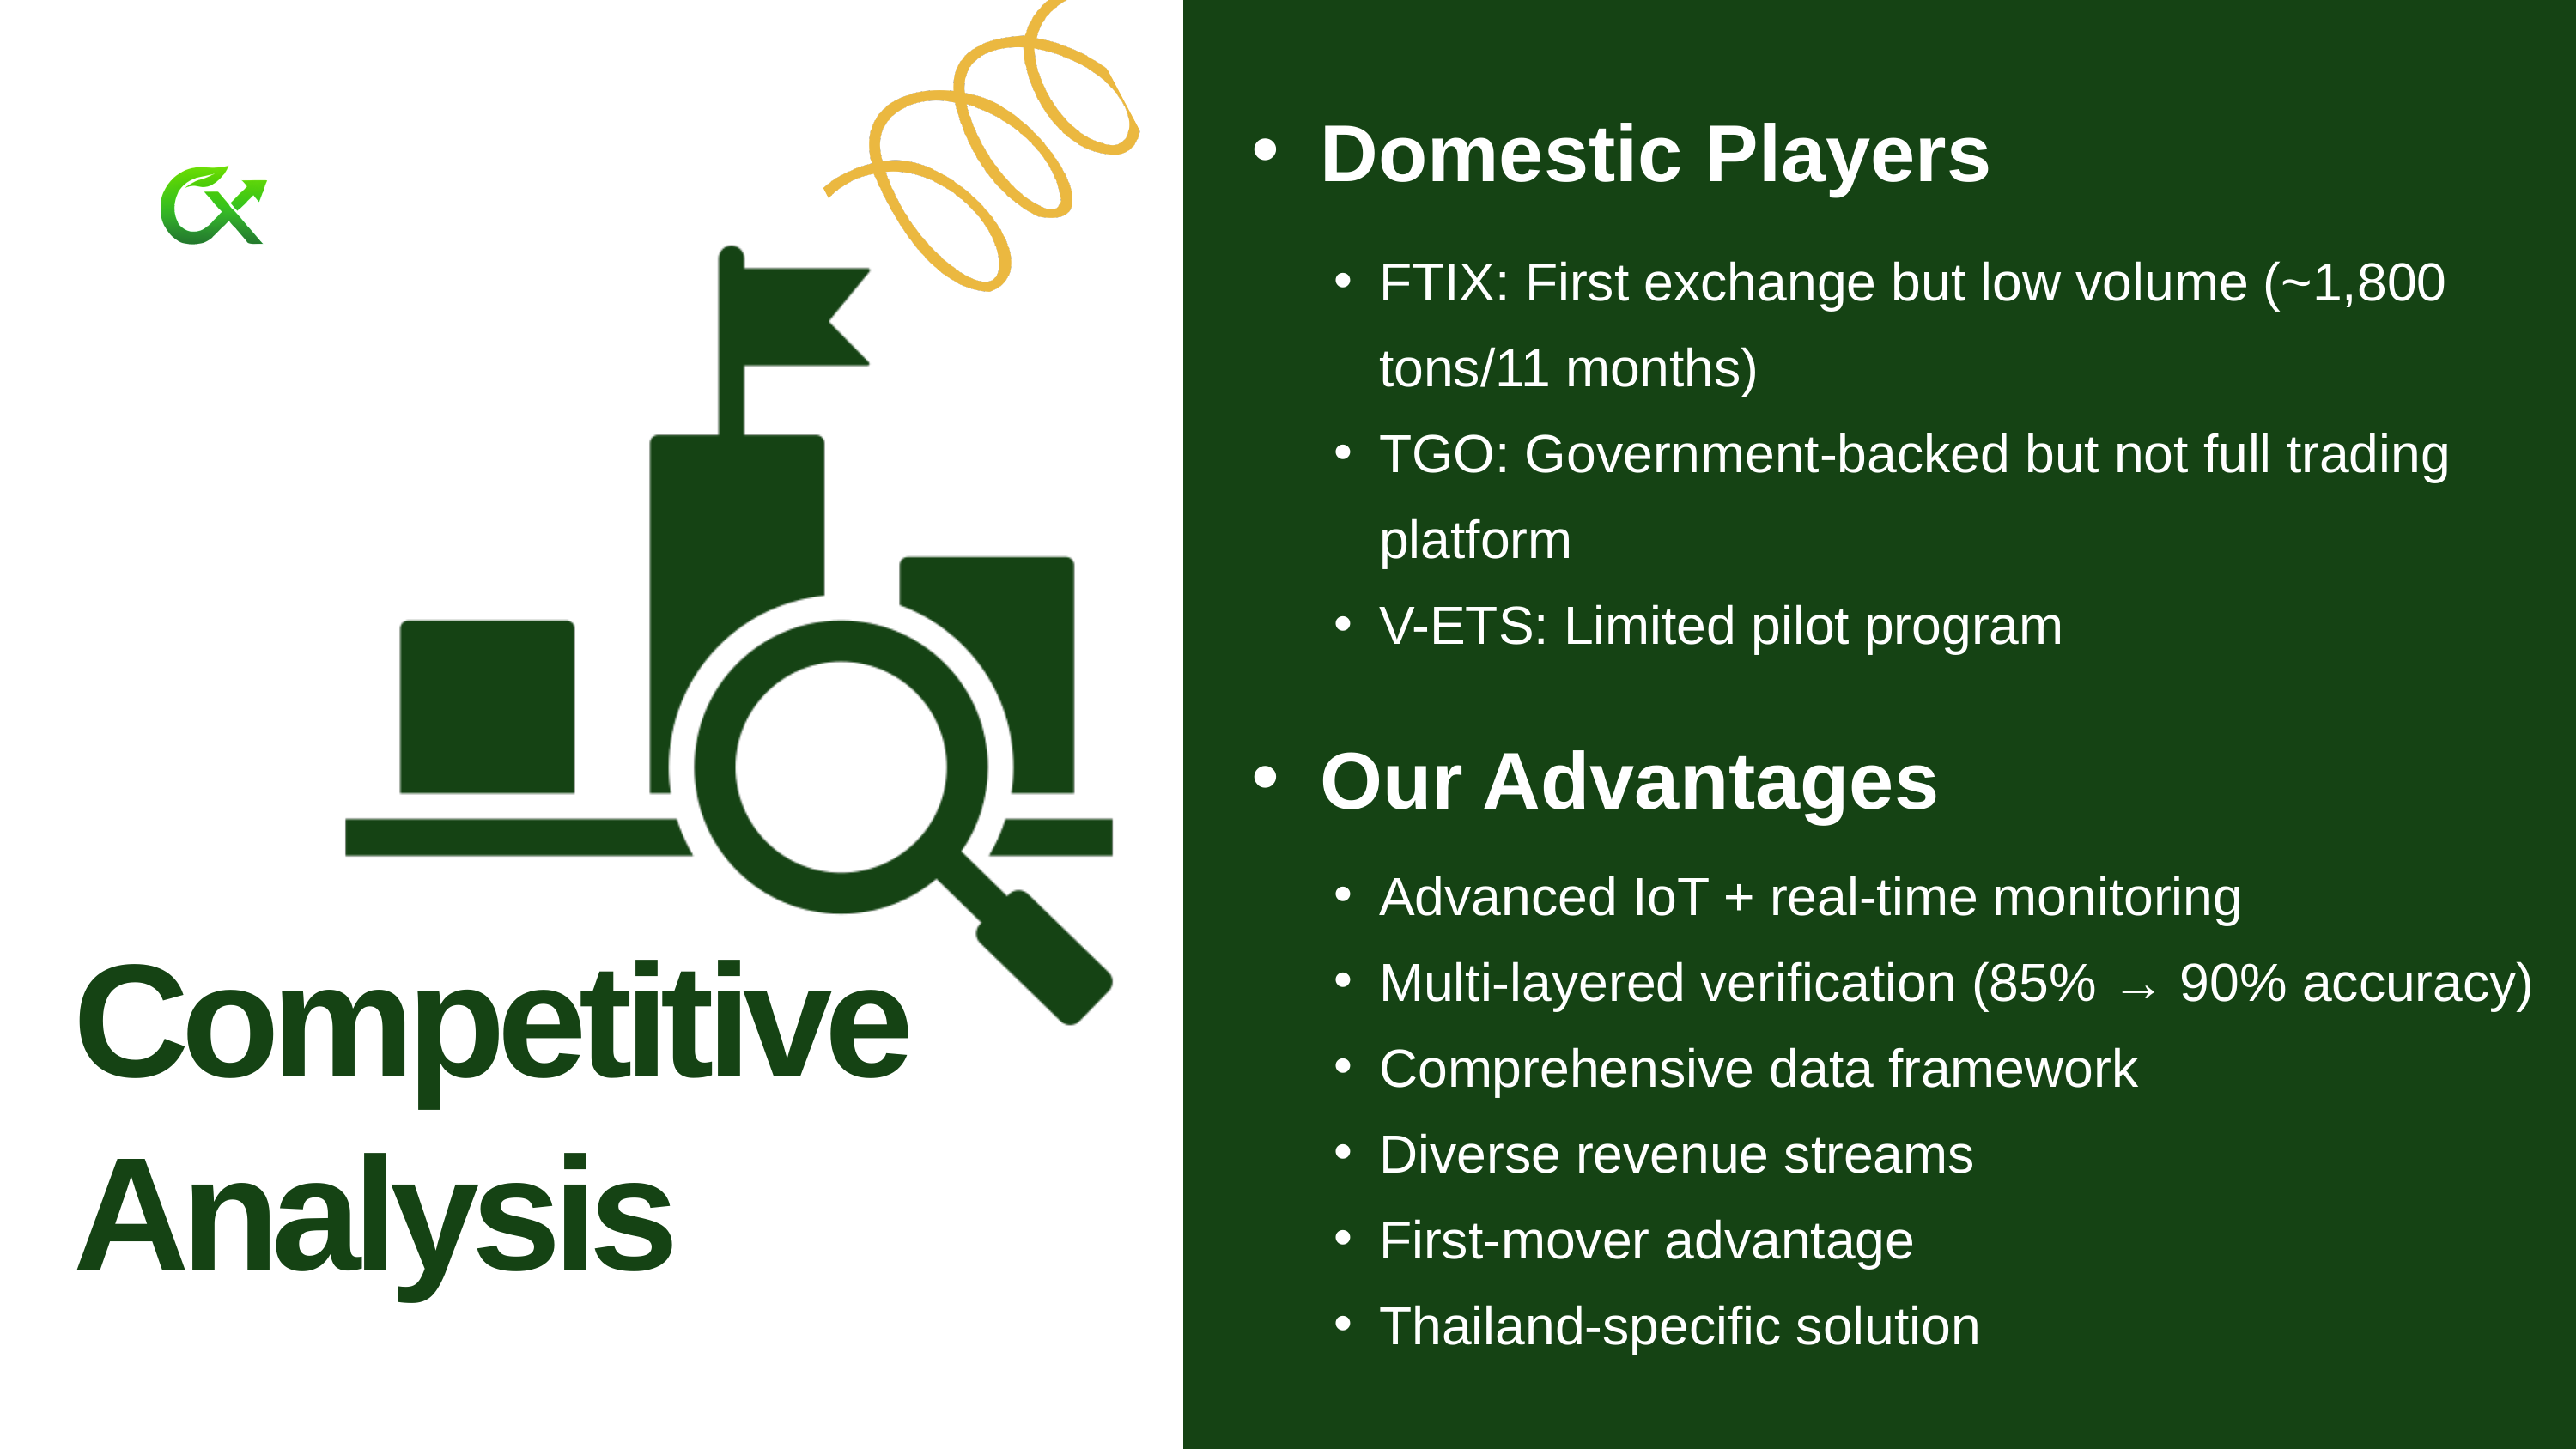

Domestic Players

FTIX: First exchange but low volume (~1,800 tons/11 months)
TGO: Government-backed but not full trading platform
V-ETS: Limited pilot program

Our Advantages

Advanced IoT + real-time monitoring
Multi-layered verification (85% → 90% accuracy)
Comprehensive data framework
Diverse revenue streams
First-mover advantage
Thailand-specific solution

Competitive Analysis